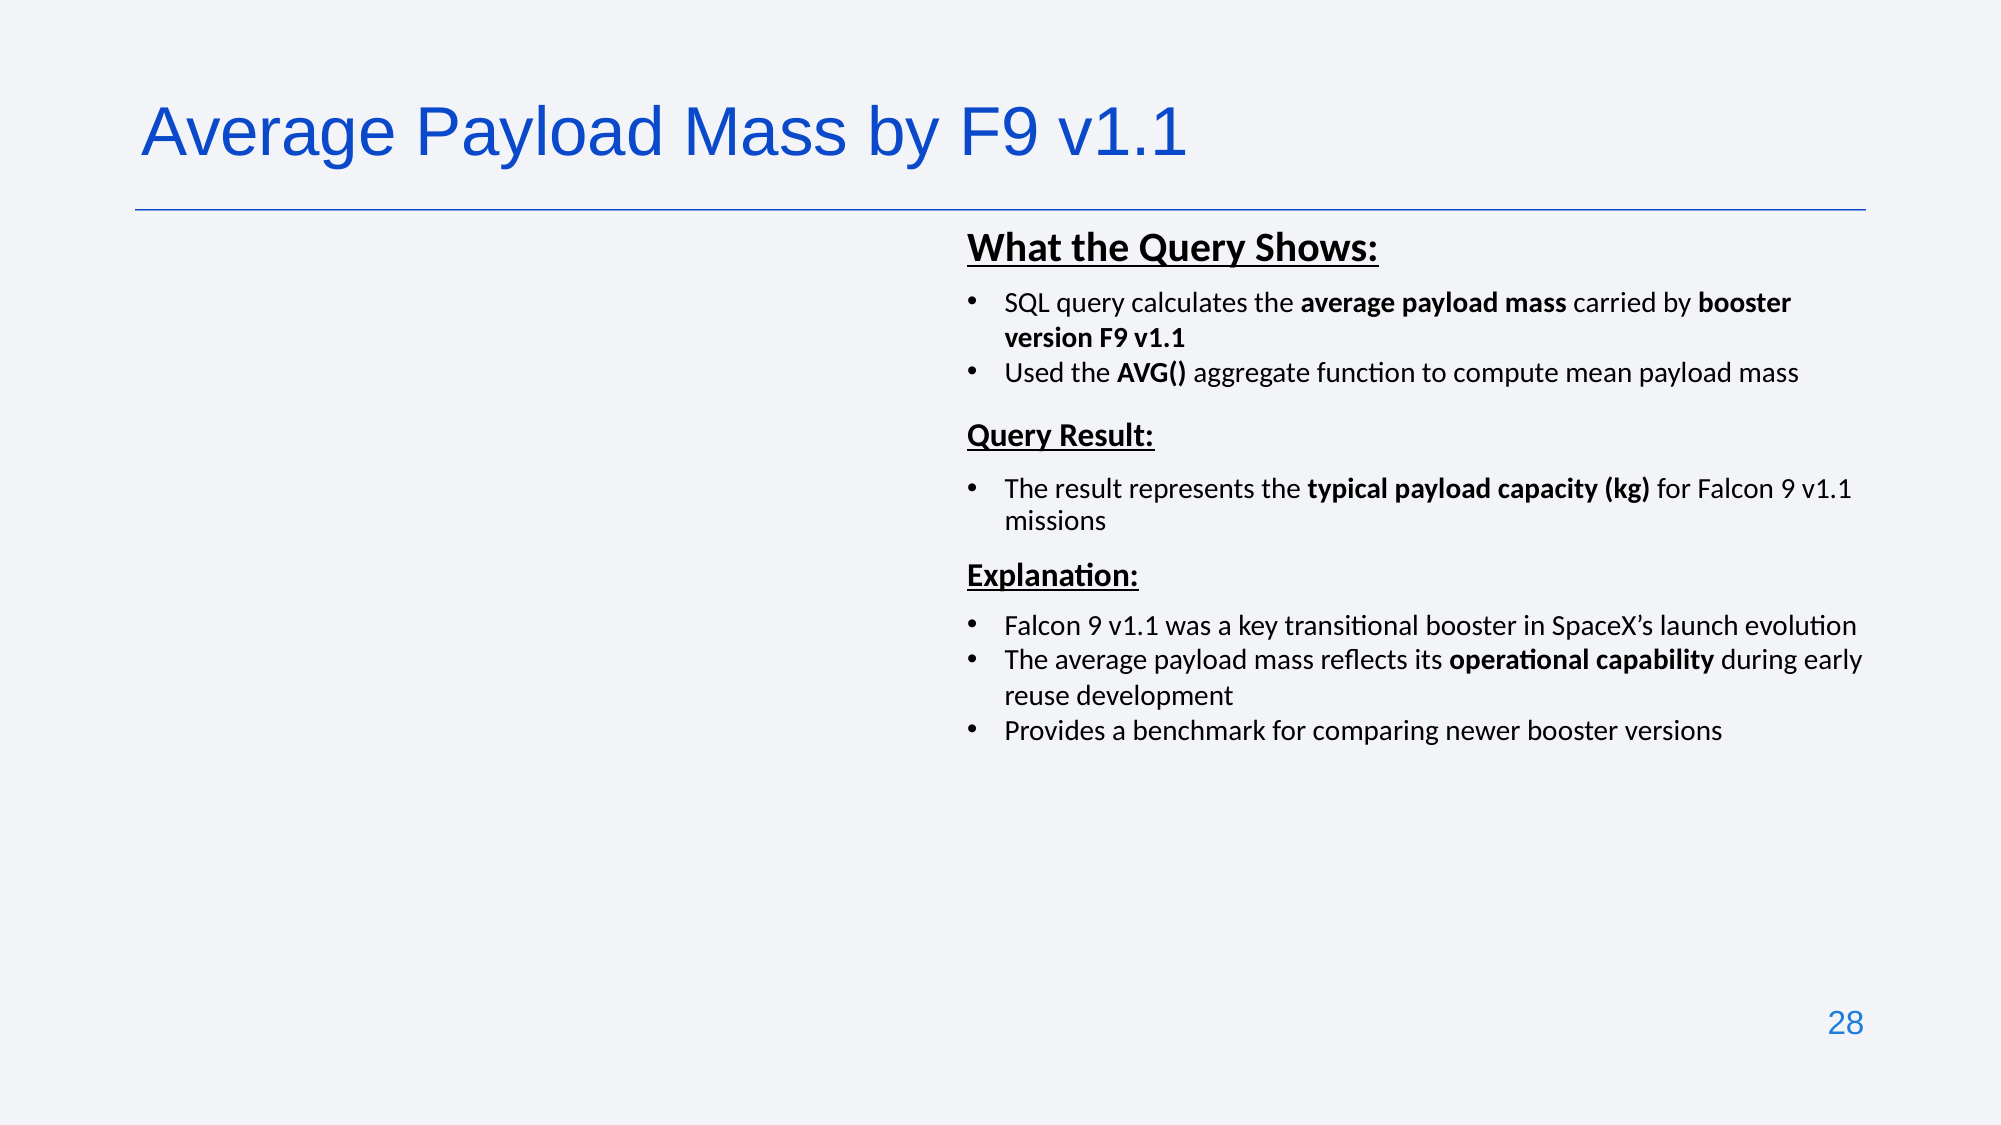

Average Payload Mass by F9 v1.1
What the Query Shows:
SQL query calculates the average payload mass carried by booster version F9 v1.1
Used the AVG() aggregate function to compute mean payload mass
Query Result:
The result represents the typical payload capacity (kg) for Falcon 9 v1.1 missions
Explanation:
Falcon 9 v1.1 was a key transitional booster in SpaceX’s launch evolution
The average payload mass reflects its operational capability during early reuse development
Provides a benchmark for comparing newer booster versions
28